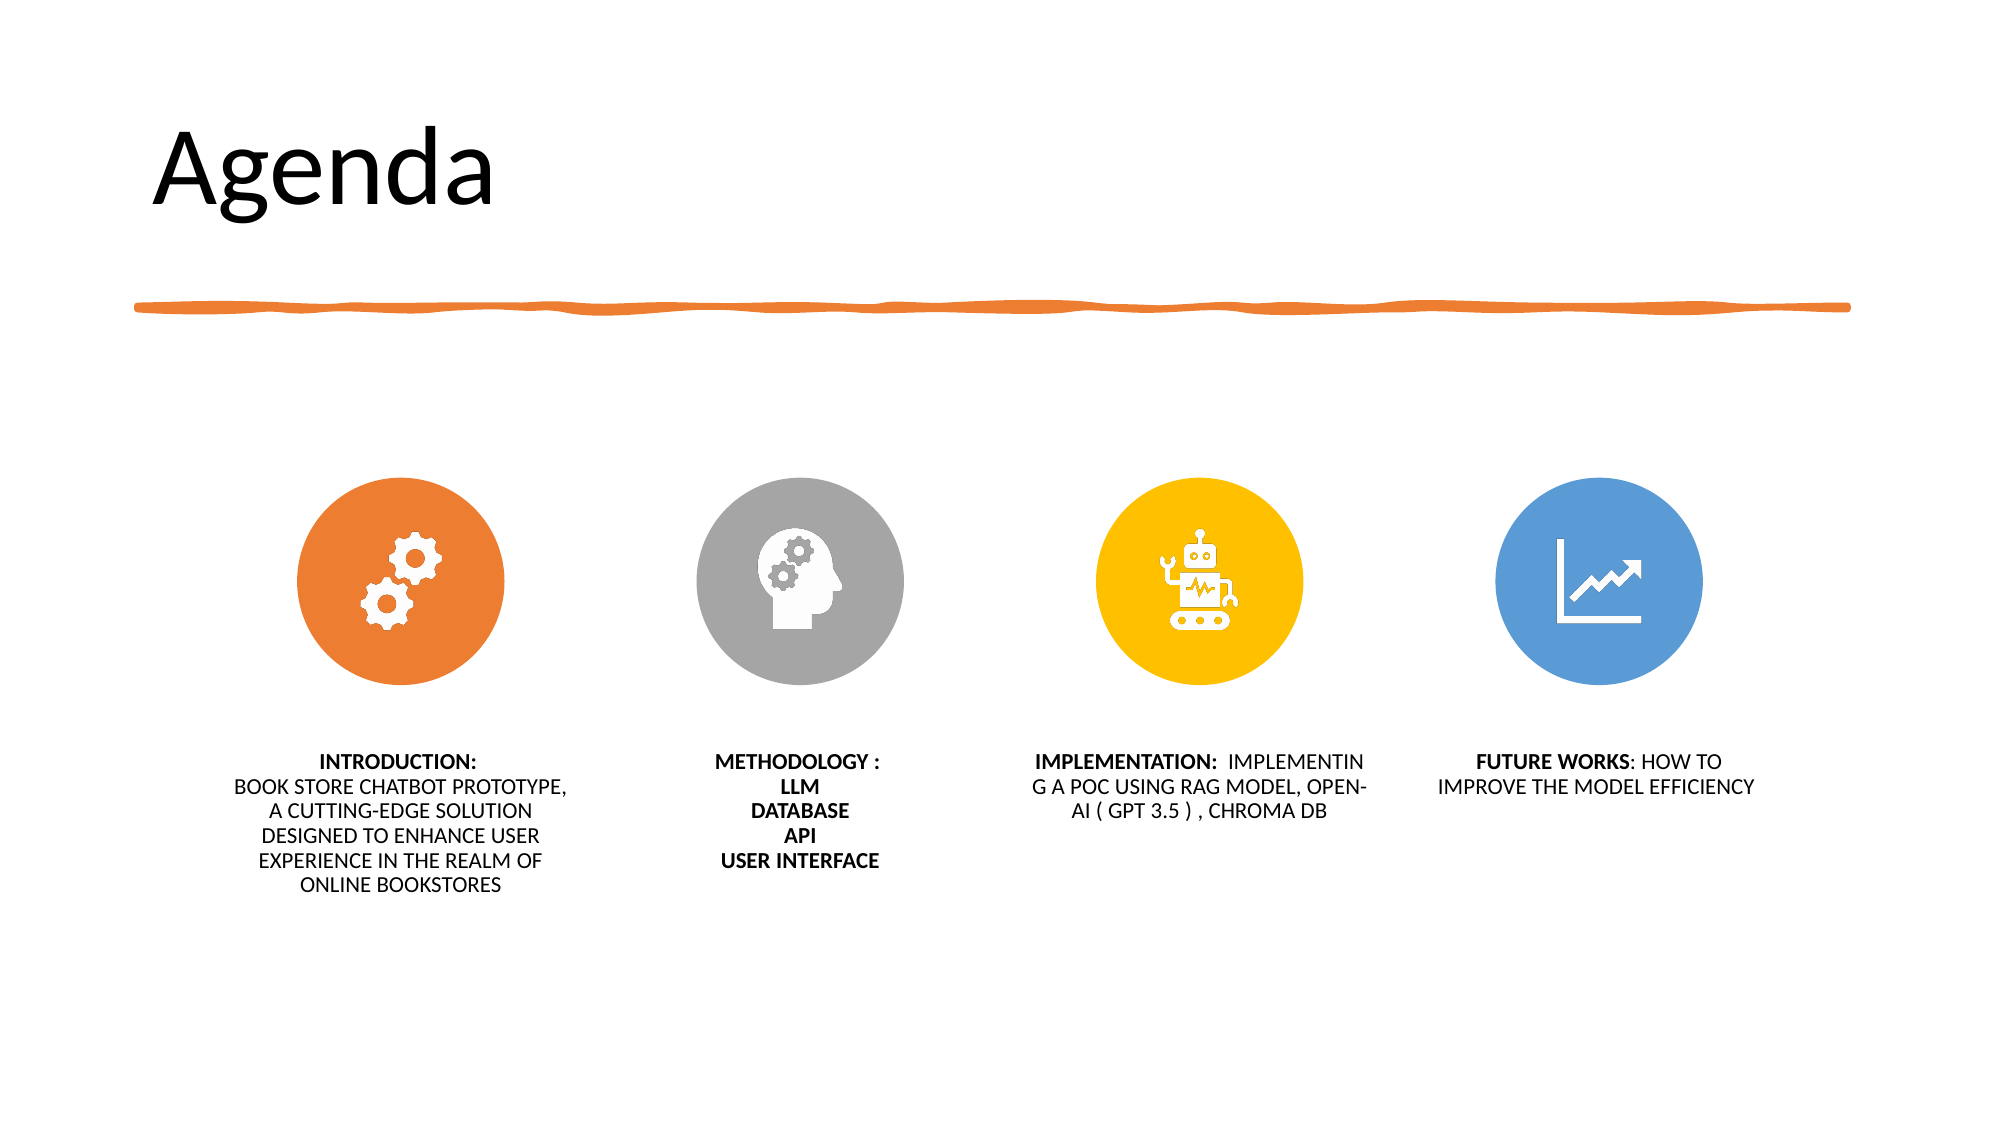

# Agenda

Introduction: 
Book Store Chatbot Prototype, a cutting-edge solution designed to enhance user experience in the realm of online bookstores
Methodology : 
LLM
Database
API
User Interface
Implementation:  Implementing a POC using RAG model, Open-AI ( GPT 3.5 ) , Chroma DB
Future Works: How to improve the model efficiency